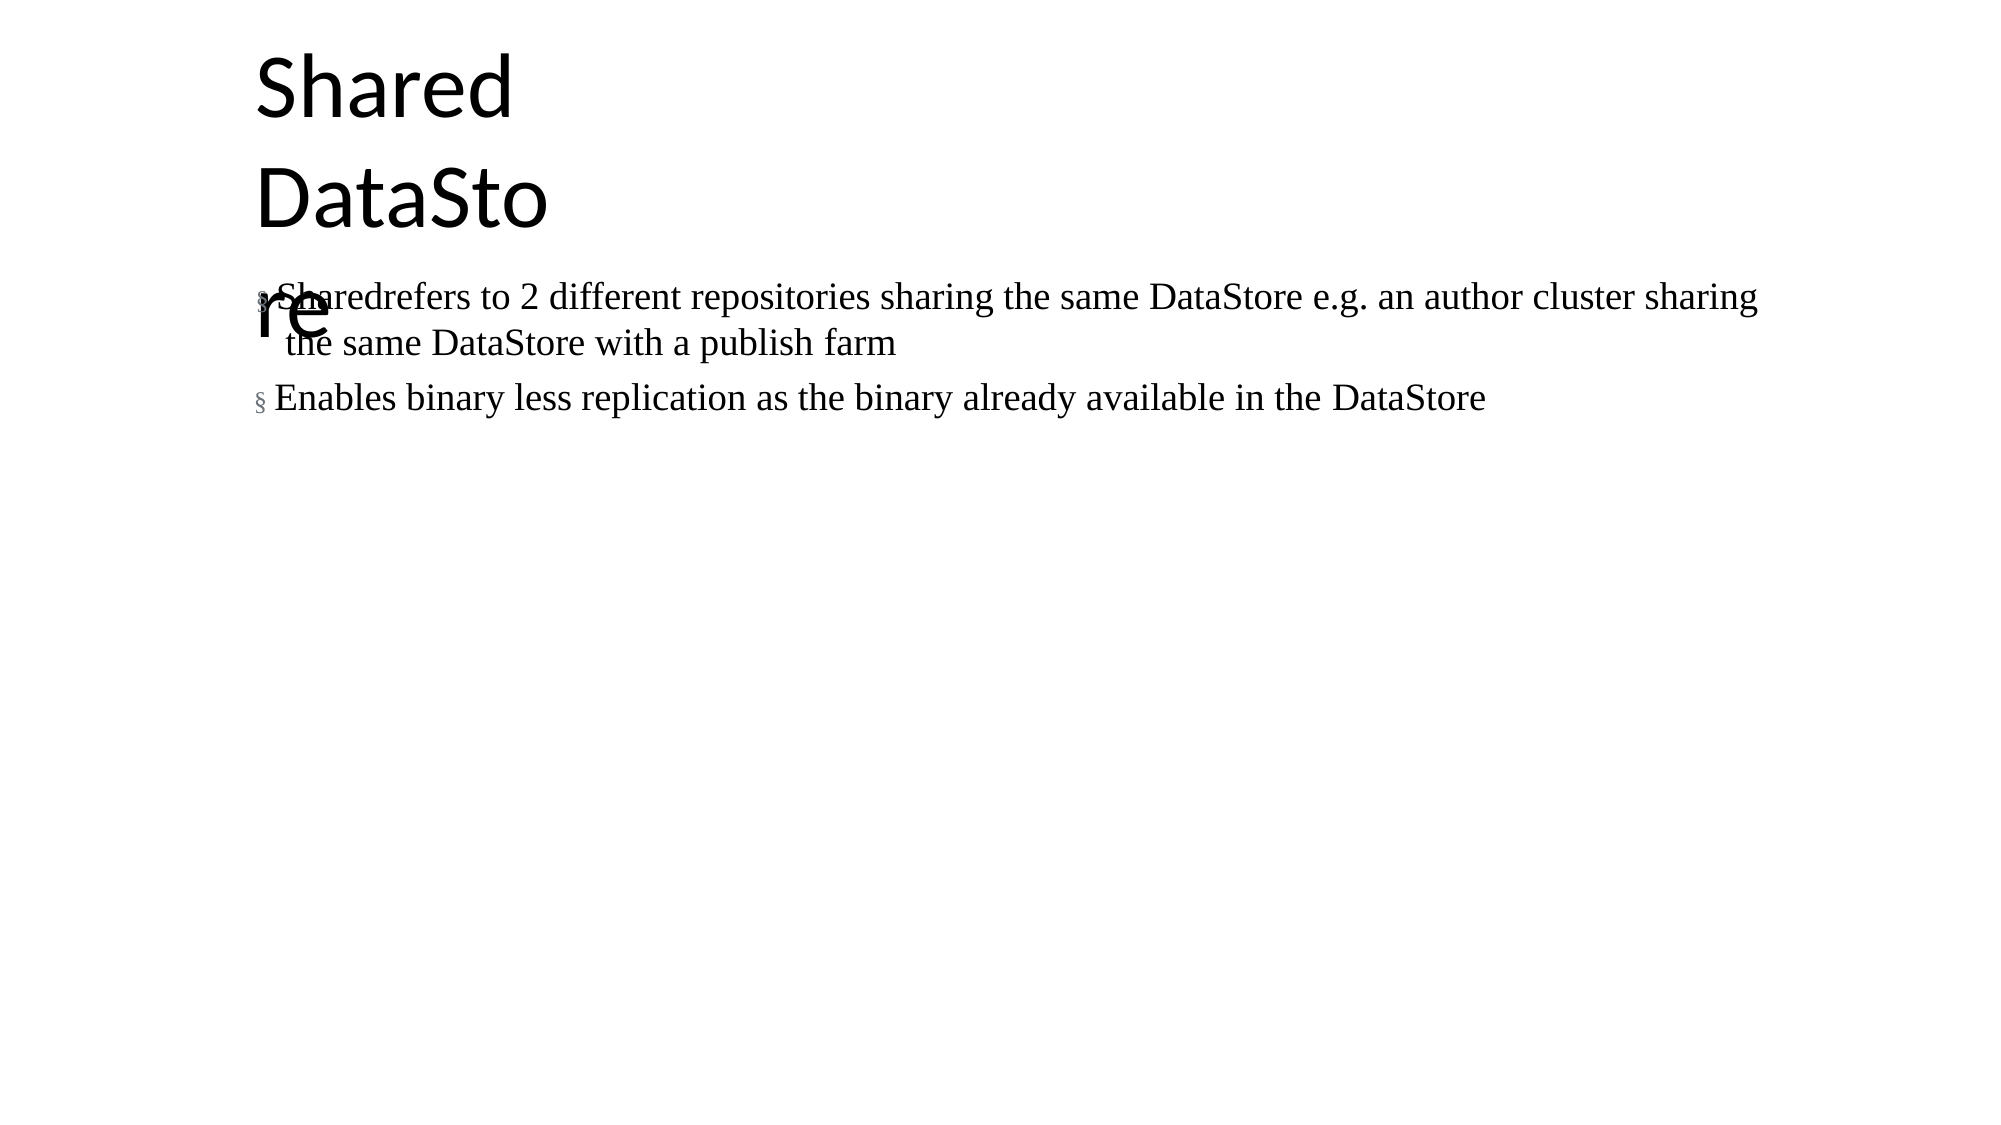

# Shared DataStore
§ Sharedrefers to 2 different repositories sharing the same DataStore e.g. an author cluster sharing  the same DataStore with a publish farm
§ Enables binary less replication as the binary already available in the DataStore
' 2017 Adobe Systems Incorporated. All Rights Reserved. Adobe Confidential.
193
' 2017 Adobe Systems Incorporated. All Rights Reserved. Adobe Confidential.
' 2016 Adobe Systems Incorporated. All Rights Reserved. Adobe Confidential.